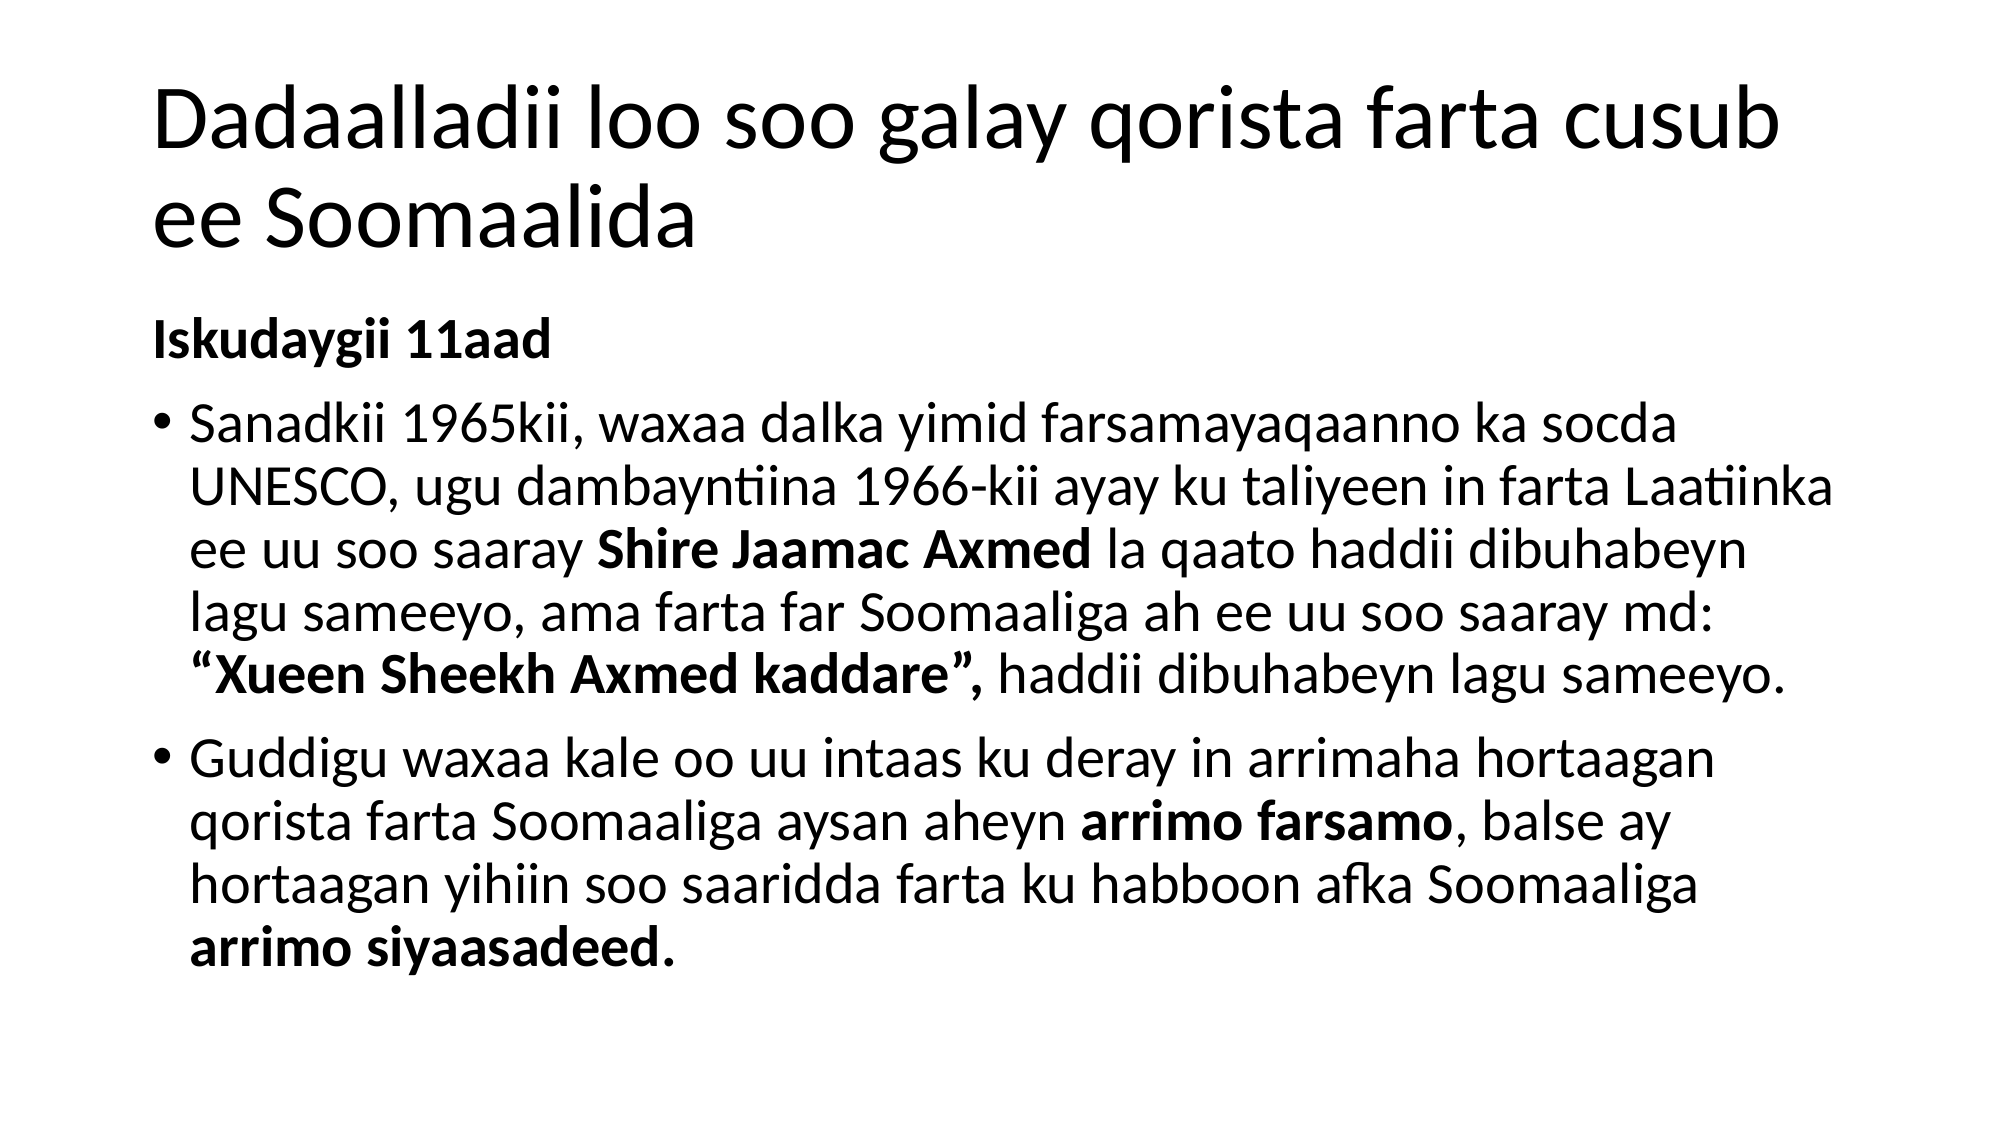

# Dadaalladii loo soo galay qorista farta cusub ee Soomaalida
Iskudaygii 11aad
Sanadkii 1965kii, waxaa dalka yimid farsamayaqaanno ka socda UNESCO, ugu dambayntiina 1966-kii ayay ku taliyeen in farta Laatiinka ee uu soo saaray Shire Jaamac Axmed la qaato haddii dibuhabeyn lagu sameeyo, ama farta far Soomaaliga ah ee uu soo saaray md: “Xueen Sheekh Axmed kaddare”, haddii dibuhabeyn lagu sameeyo.
Guddigu waxaa kale oo uu intaas ku deray in arrimaha hortaagan qorista farta Soomaaliga aysan aheyn arrimo farsamo, balse ay hortaagan yihiin soo saaridda farta ku habboon afka Soomaaliga arrimo siyaasadeed.